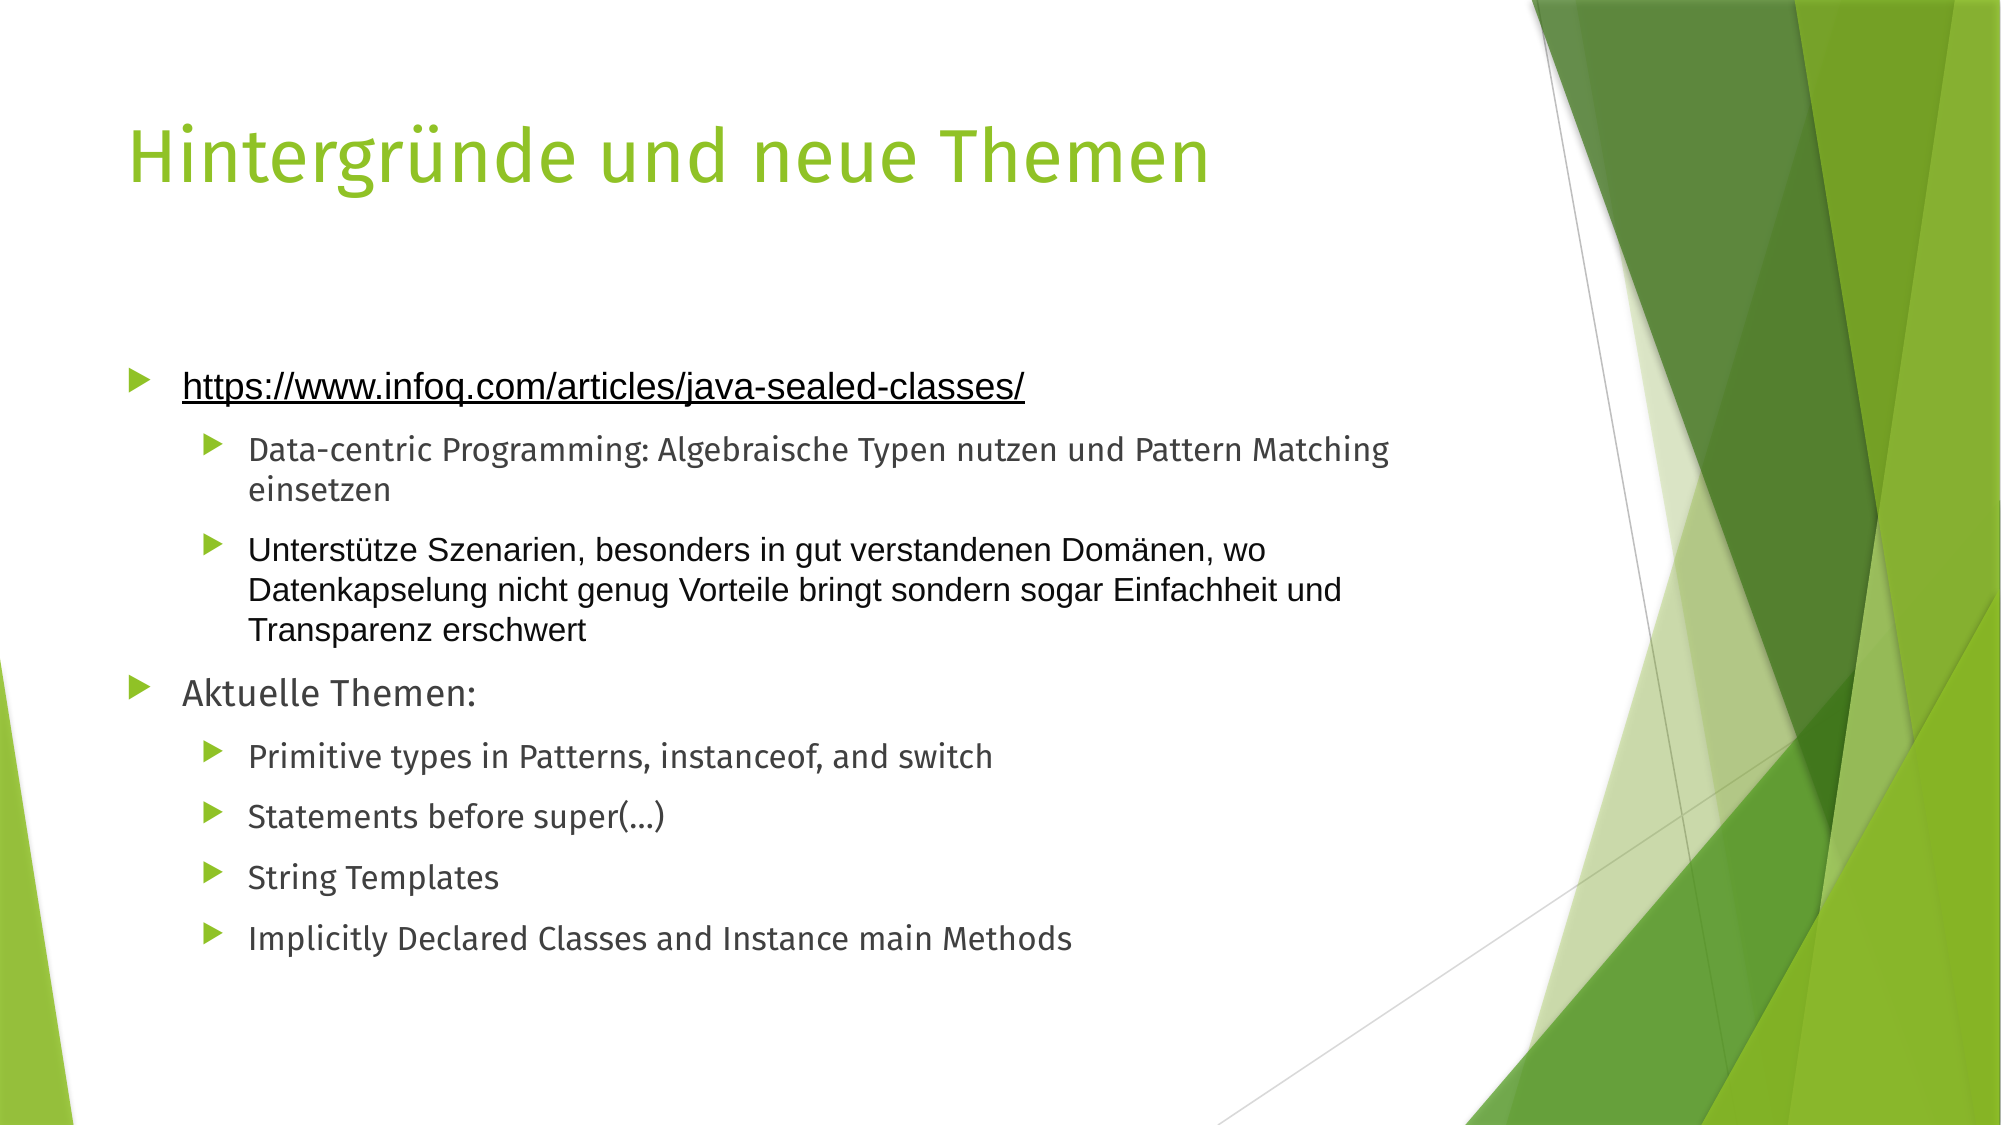

# Hintergründe und neue Themen
https://www.infoq.com/articles/java-sealed-classes/
Data-centric Programming: Algebraische Typen nutzen und Pattern Matching einsetzen
Unterstütze Szenarien, besonders in gut verstandenen Domänen, wo Datenkapselung nicht genug Vorteile bringt sondern sogar Einfachheit und Transparenz erschwert
Aktuelle Themen:
Primitive types in Patterns, instanceof, and switch
Statements before super(…)
String Templates
Implicitly Declared Classes and Instance main Methods